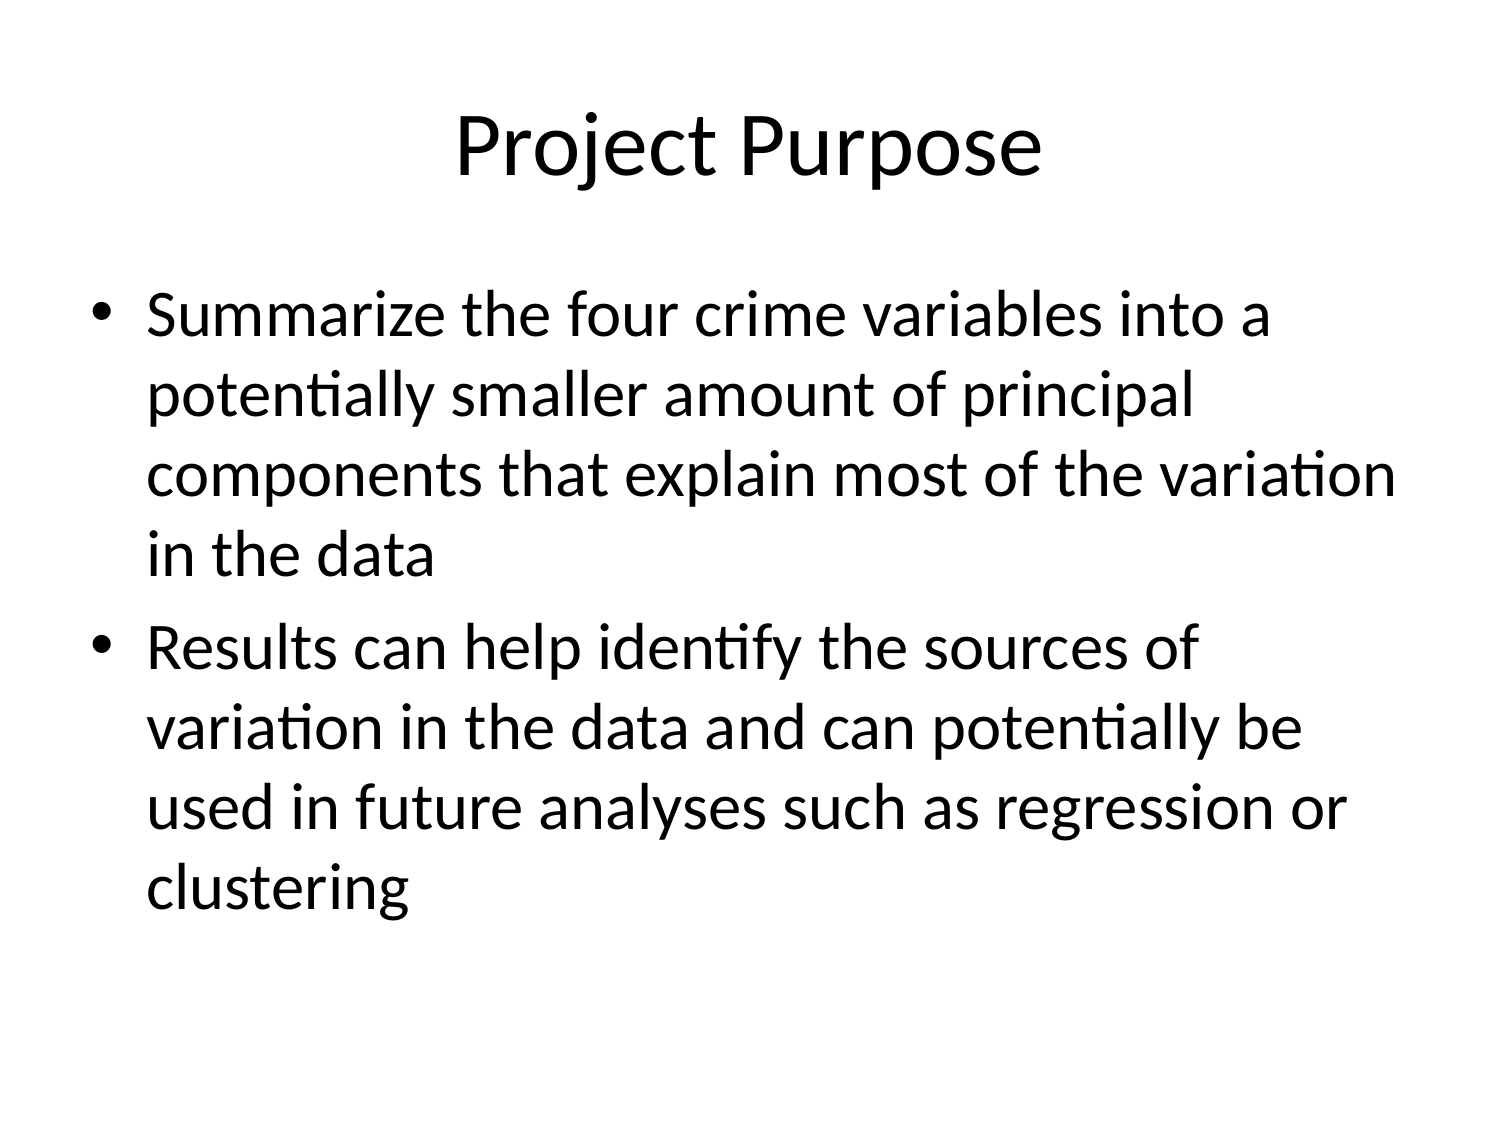

# Project Purpose
Summarize the four crime variables into a potentially smaller amount of principal components that explain most of the variation in the data
Results can help identify the sources of variation in the data and can potentially be used in future analyses such as regression or clustering